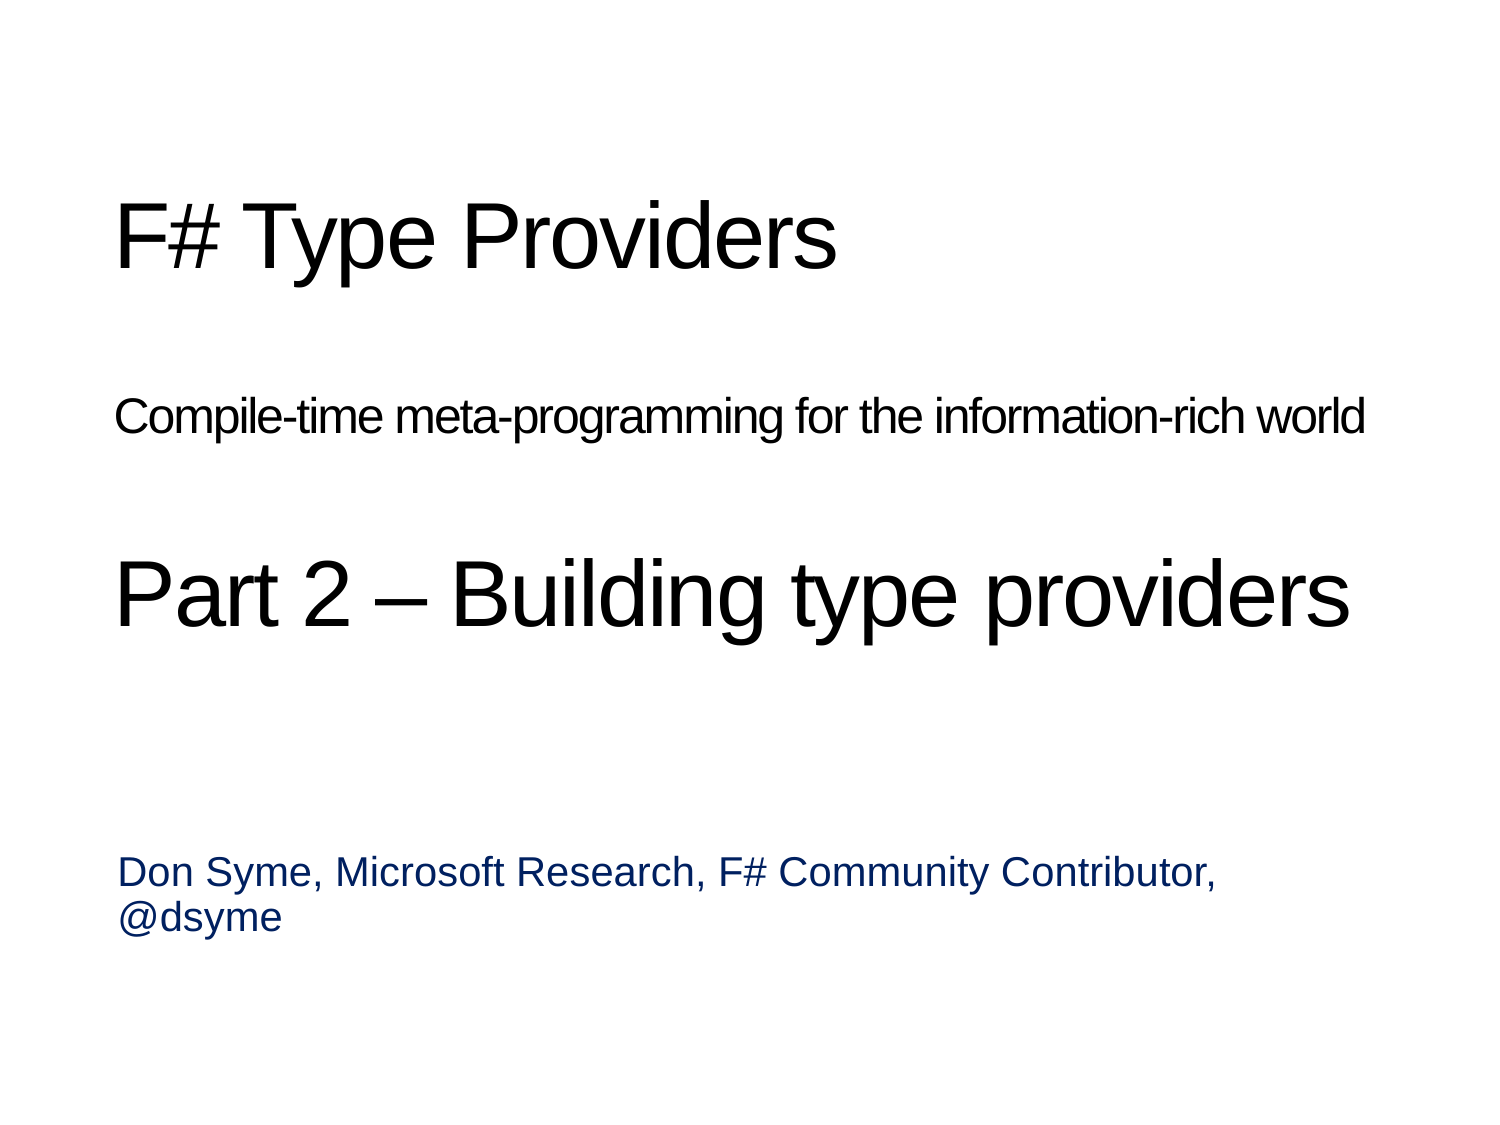

# F# Type Providers Compile-time meta-programming for the information-rich world Part 2 – Building type providers
Don Syme, Microsoft Research, F# Community Contributor, @dsyme